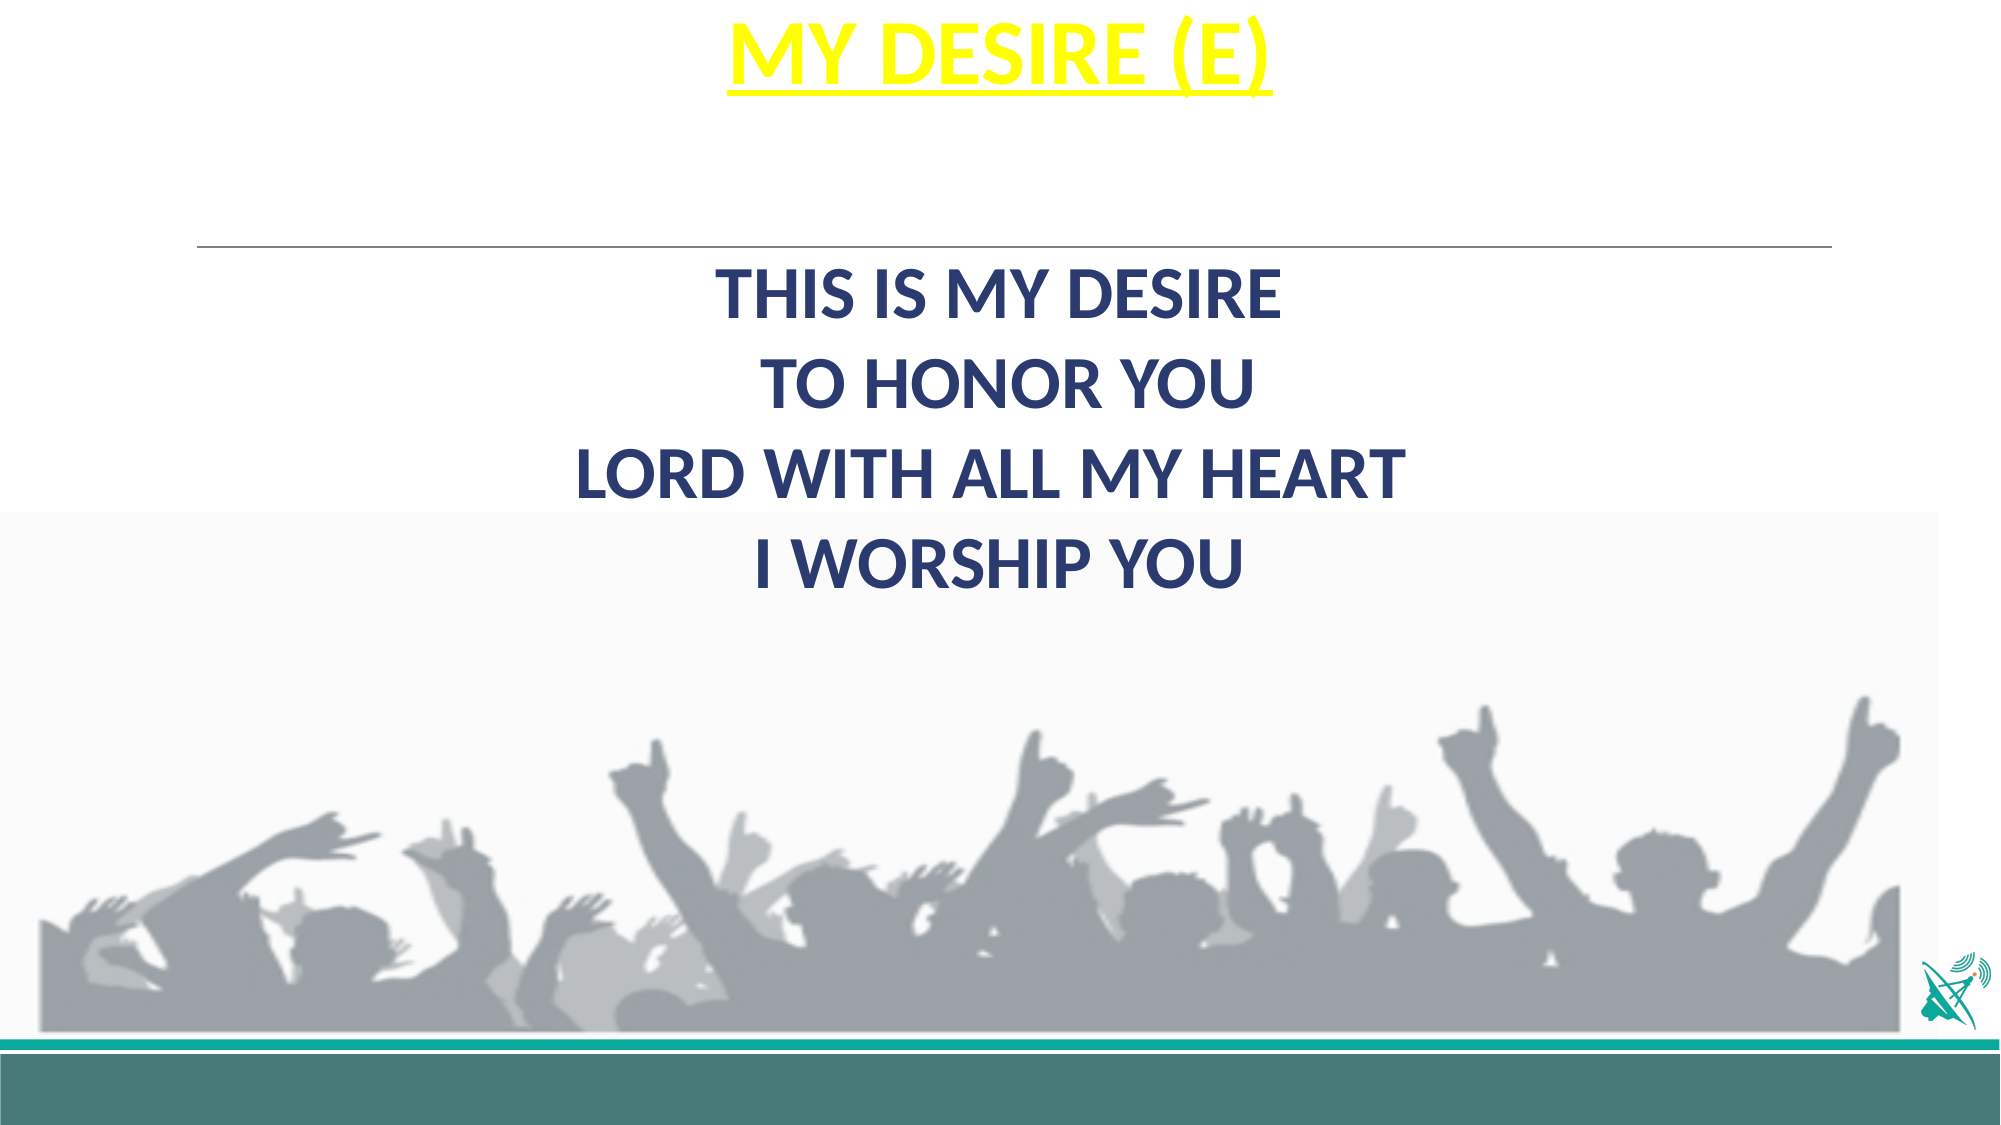

# MY DESIRE (E)
THIS IS MY DESIRE
 TO HONOR YOU
LORD WITH ALL MY HEART
I WORSHIP YOU